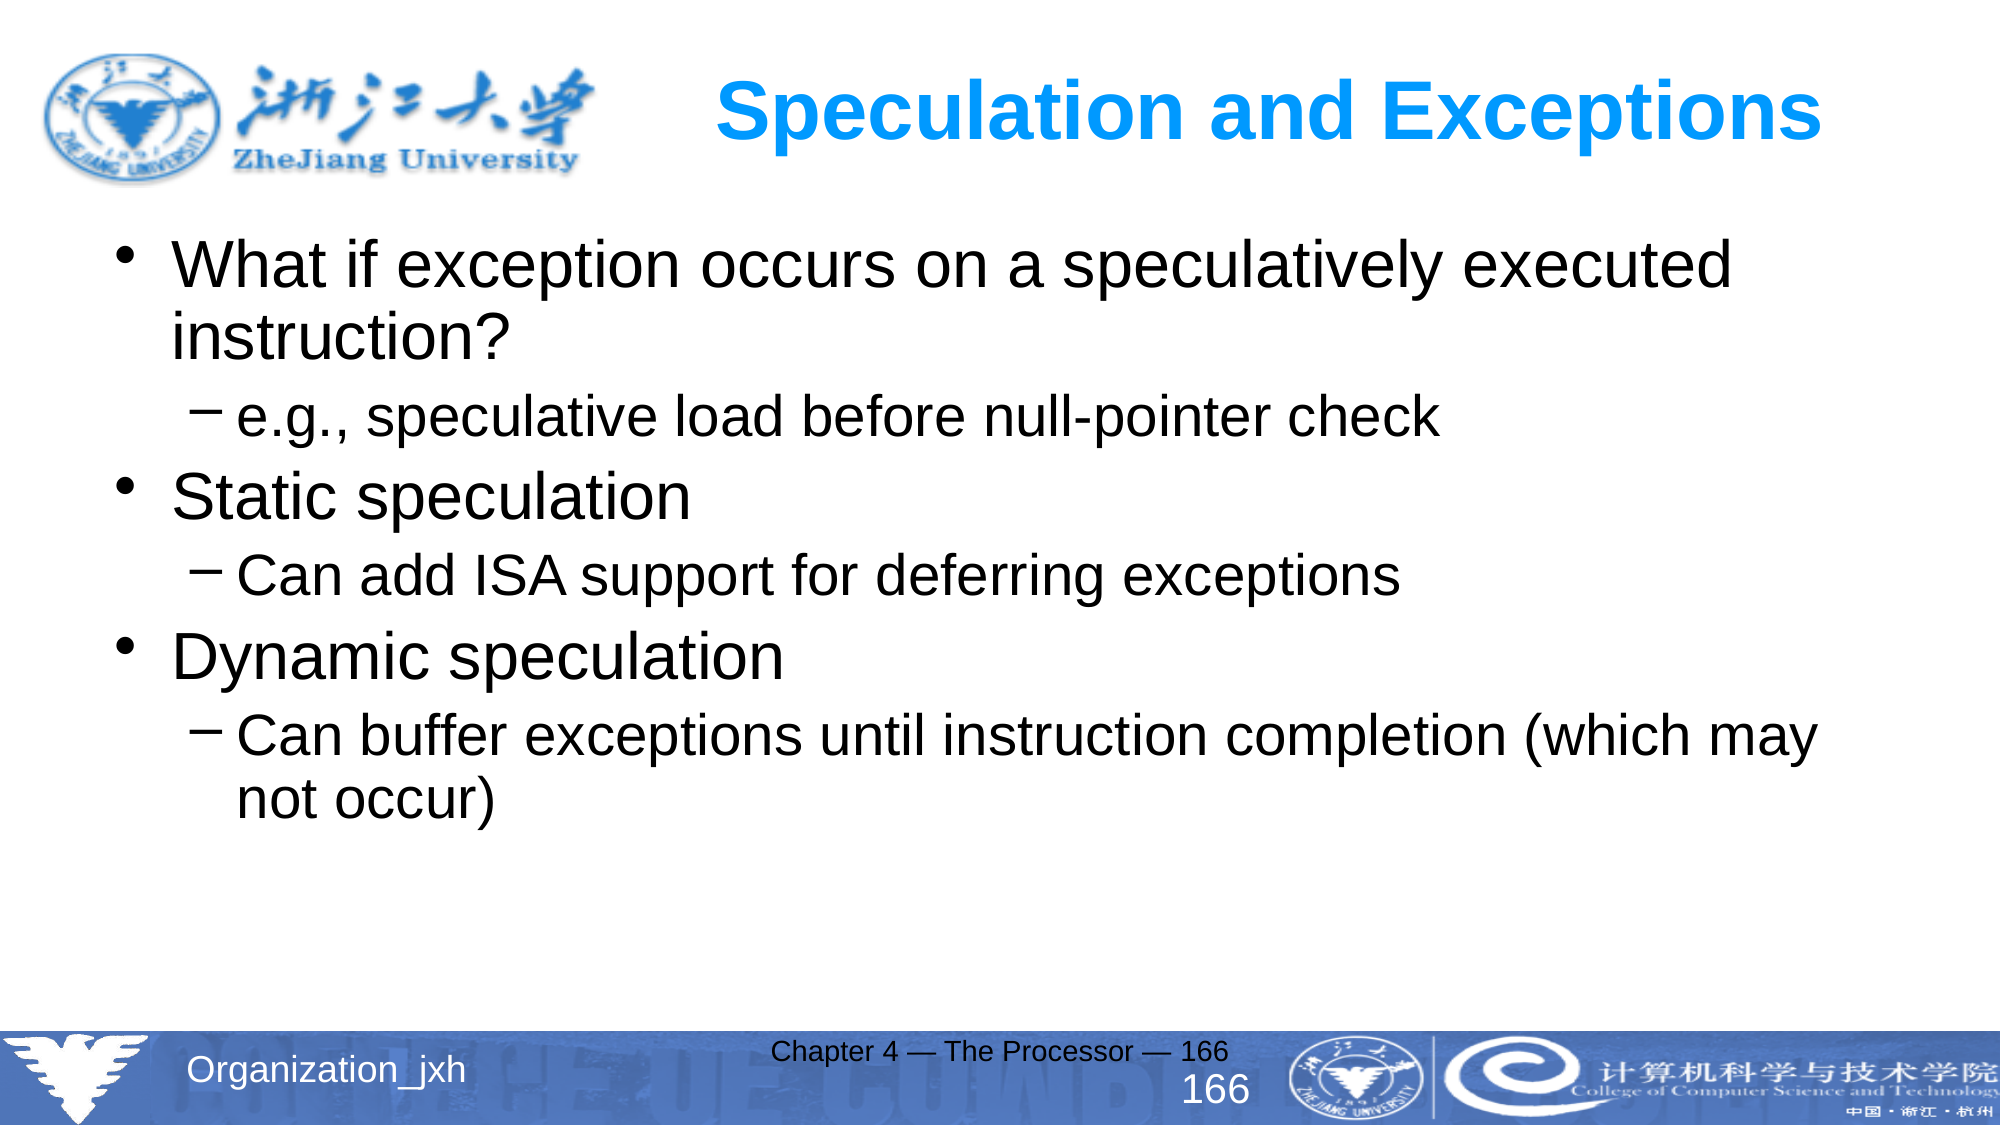

# Speculation and Exceptions
What if exception occurs on a speculatively executed instruction?
e.g., speculative load before null-pointer check
Static speculation
Can add ISA support for deferring exceptions
Dynamic speculation
Can buffer exceptions until instruction completion (which may not occur)
Chapter 4 — The Processor — 166